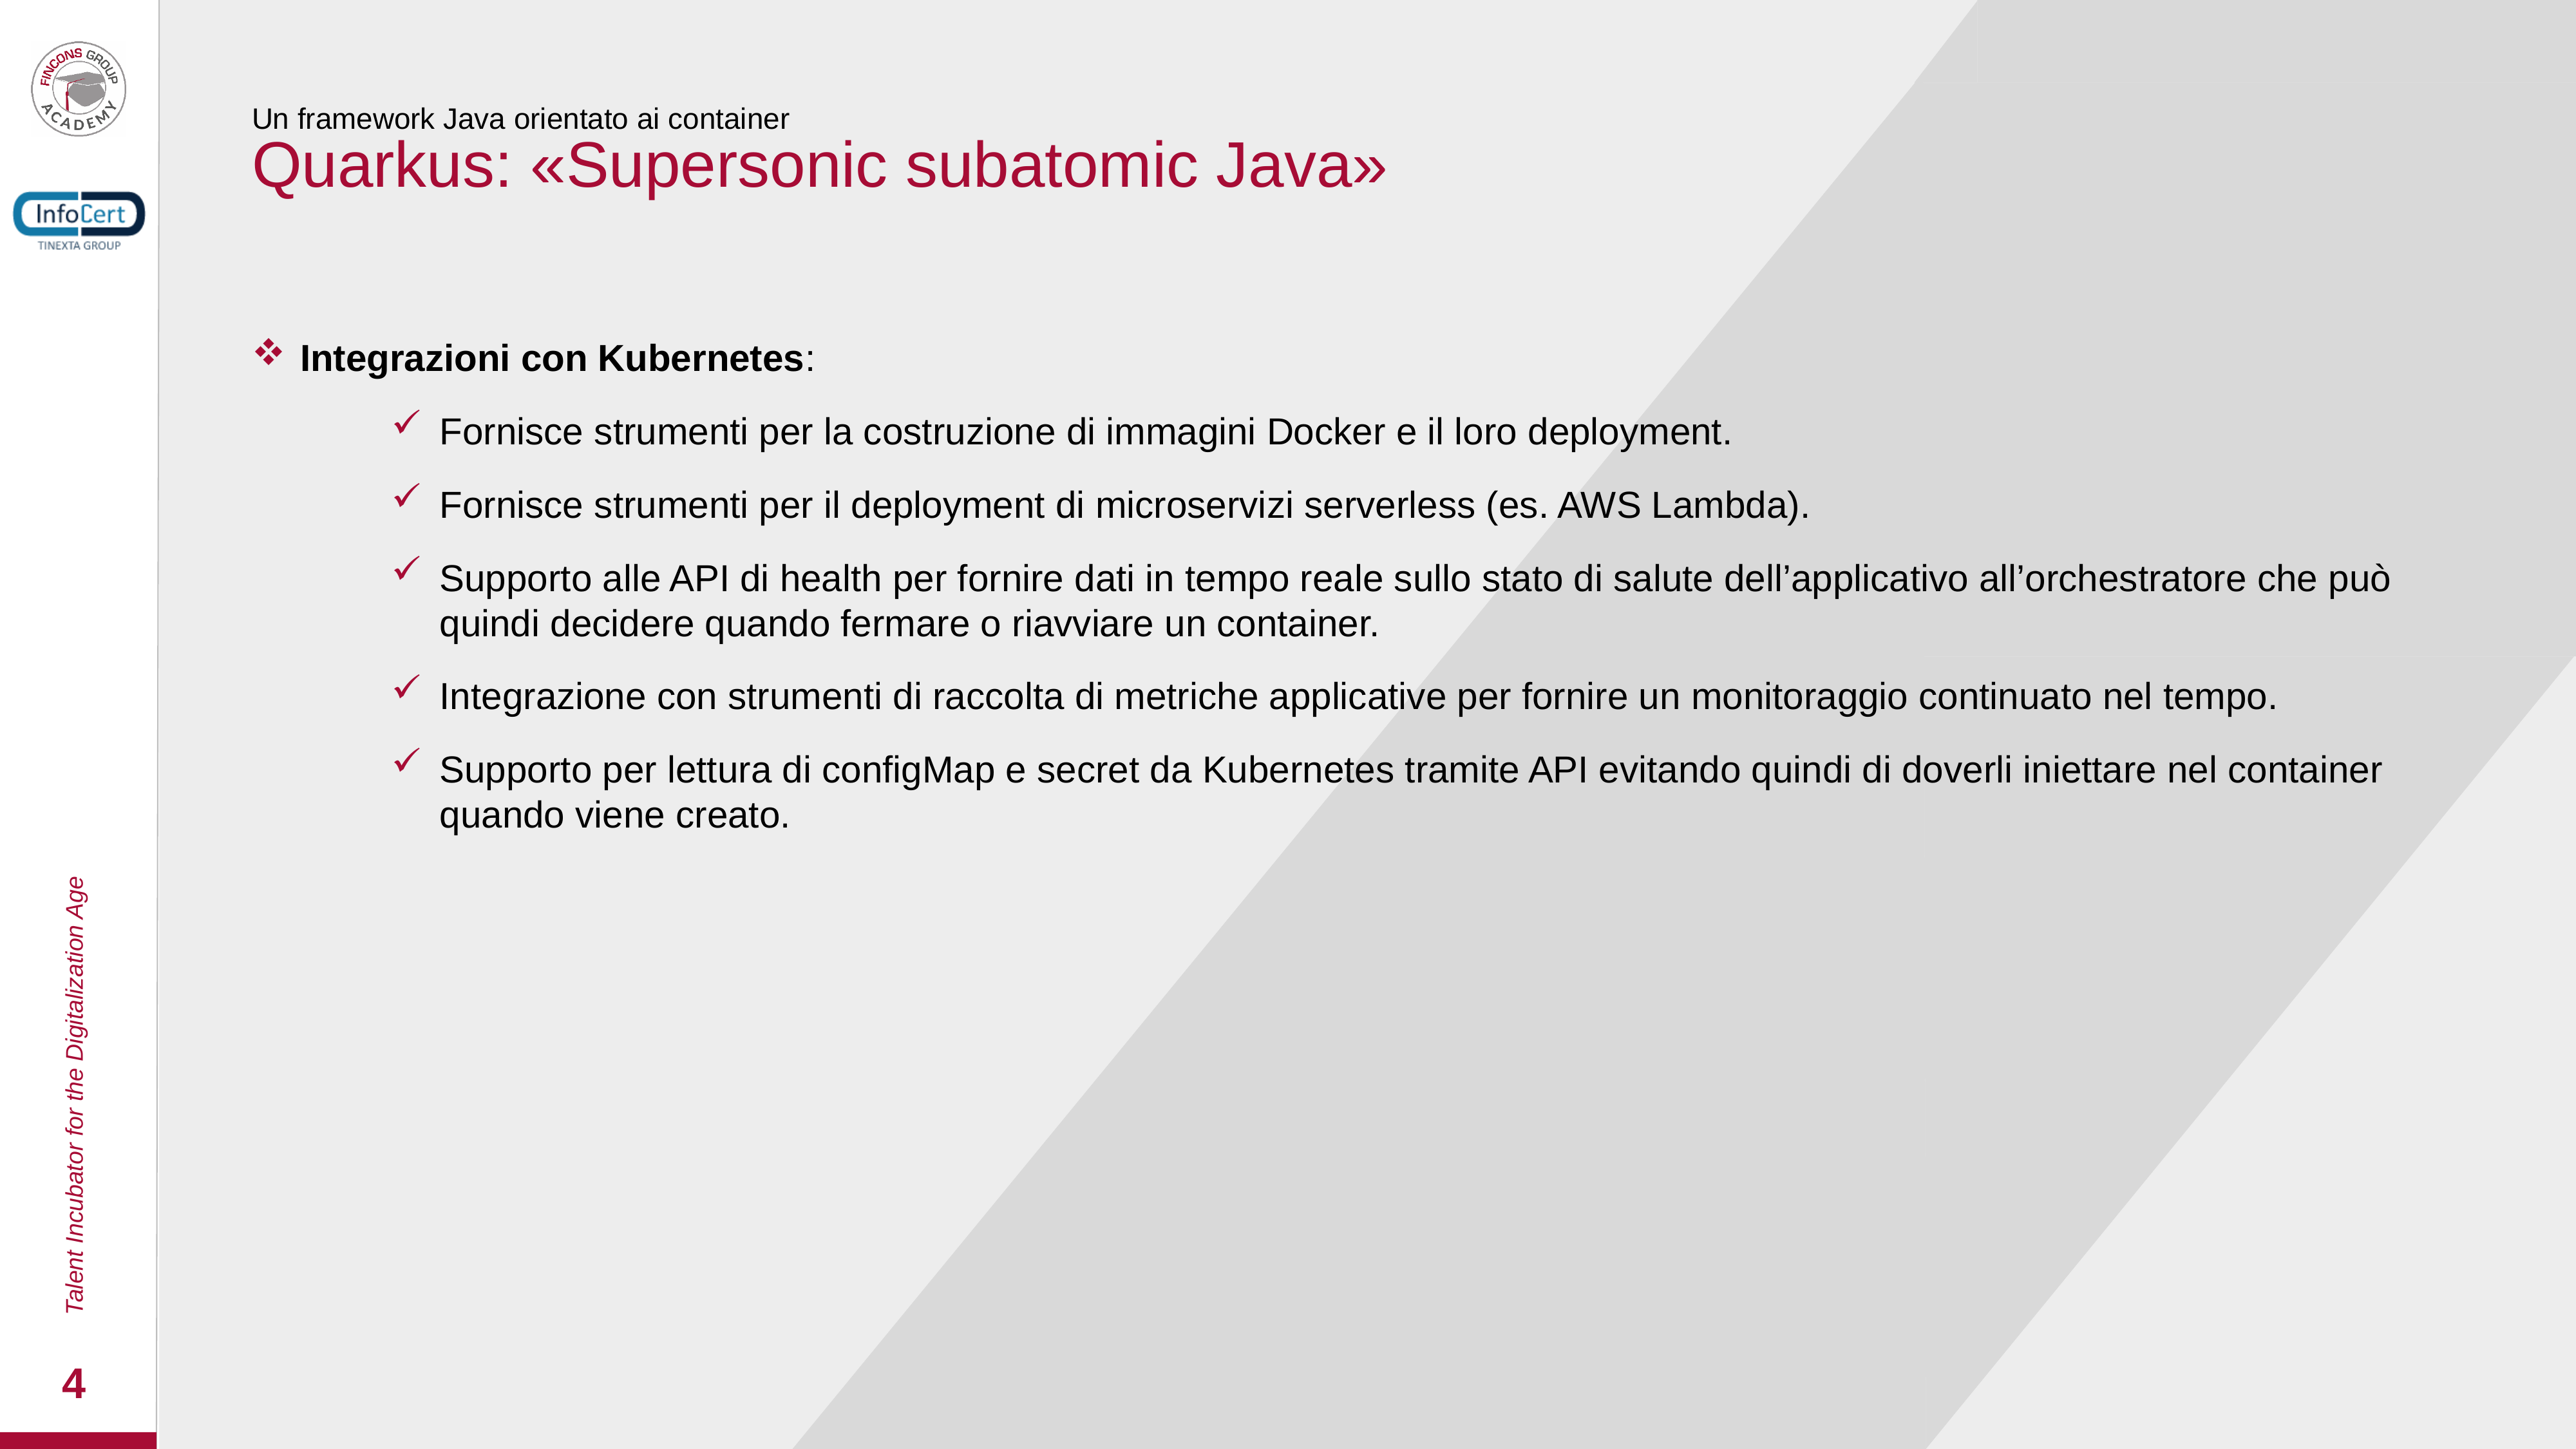

Un framework Java orientato ai container
Quarkus: «Supersonic subatomic Java»
Integrazioni con Kubernetes:
Fornisce strumenti per la costruzione di immagini Docker e il loro deployment.
Fornisce strumenti per il deployment di microservizi serverless (es. AWS Lambda).
Supporto alle API di health per fornire dati in tempo reale sullo stato di salute dell’applicativo all’orchestratore che può quindi decidere quando fermare o riavviare un container.
Integrazione con strumenti di raccolta di metriche applicative per fornire un monitoraggio continuato nel tempo.
Supporto per lettura di configMap e secret da Kubernetes tramite API evitando quindi di doverli iniettare nel container quando viene creato.